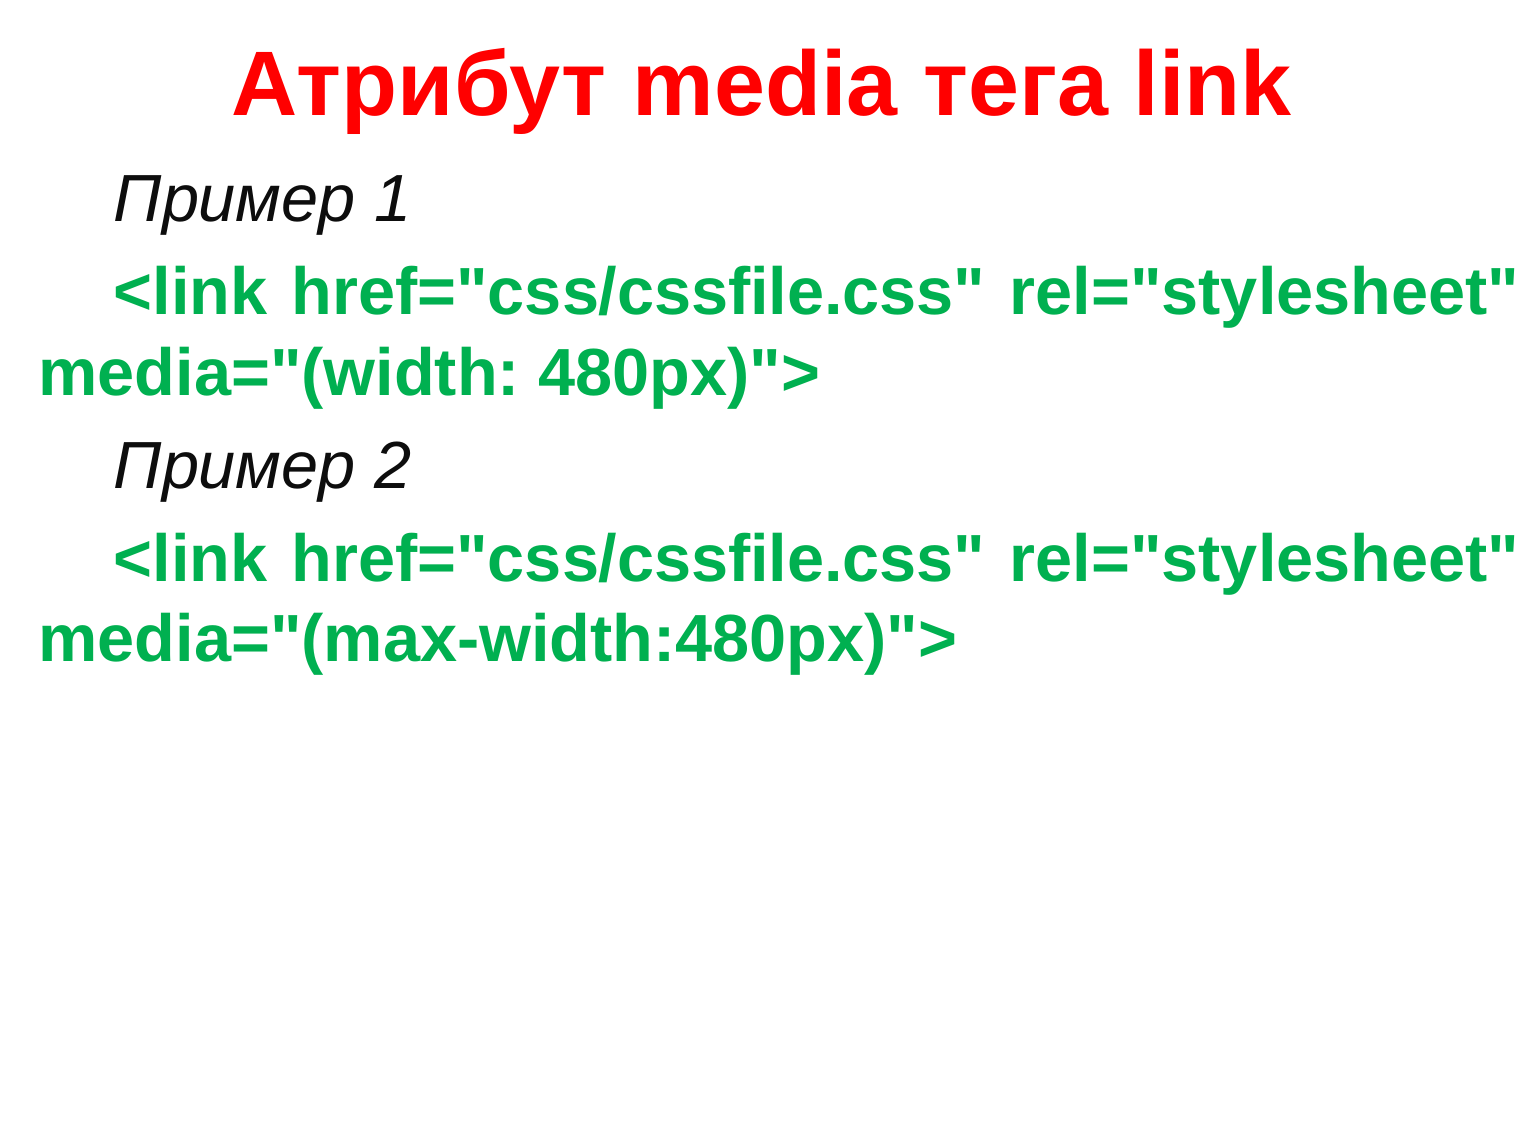

# Атрибут media тега link

Пример 1
<link href="css/cssfile.css" rel="stylesheet" media="(width: 480px)">
Пример 2
<link href="css/cssfile.css" rel="stylesheet" media="(max-width:480px)">